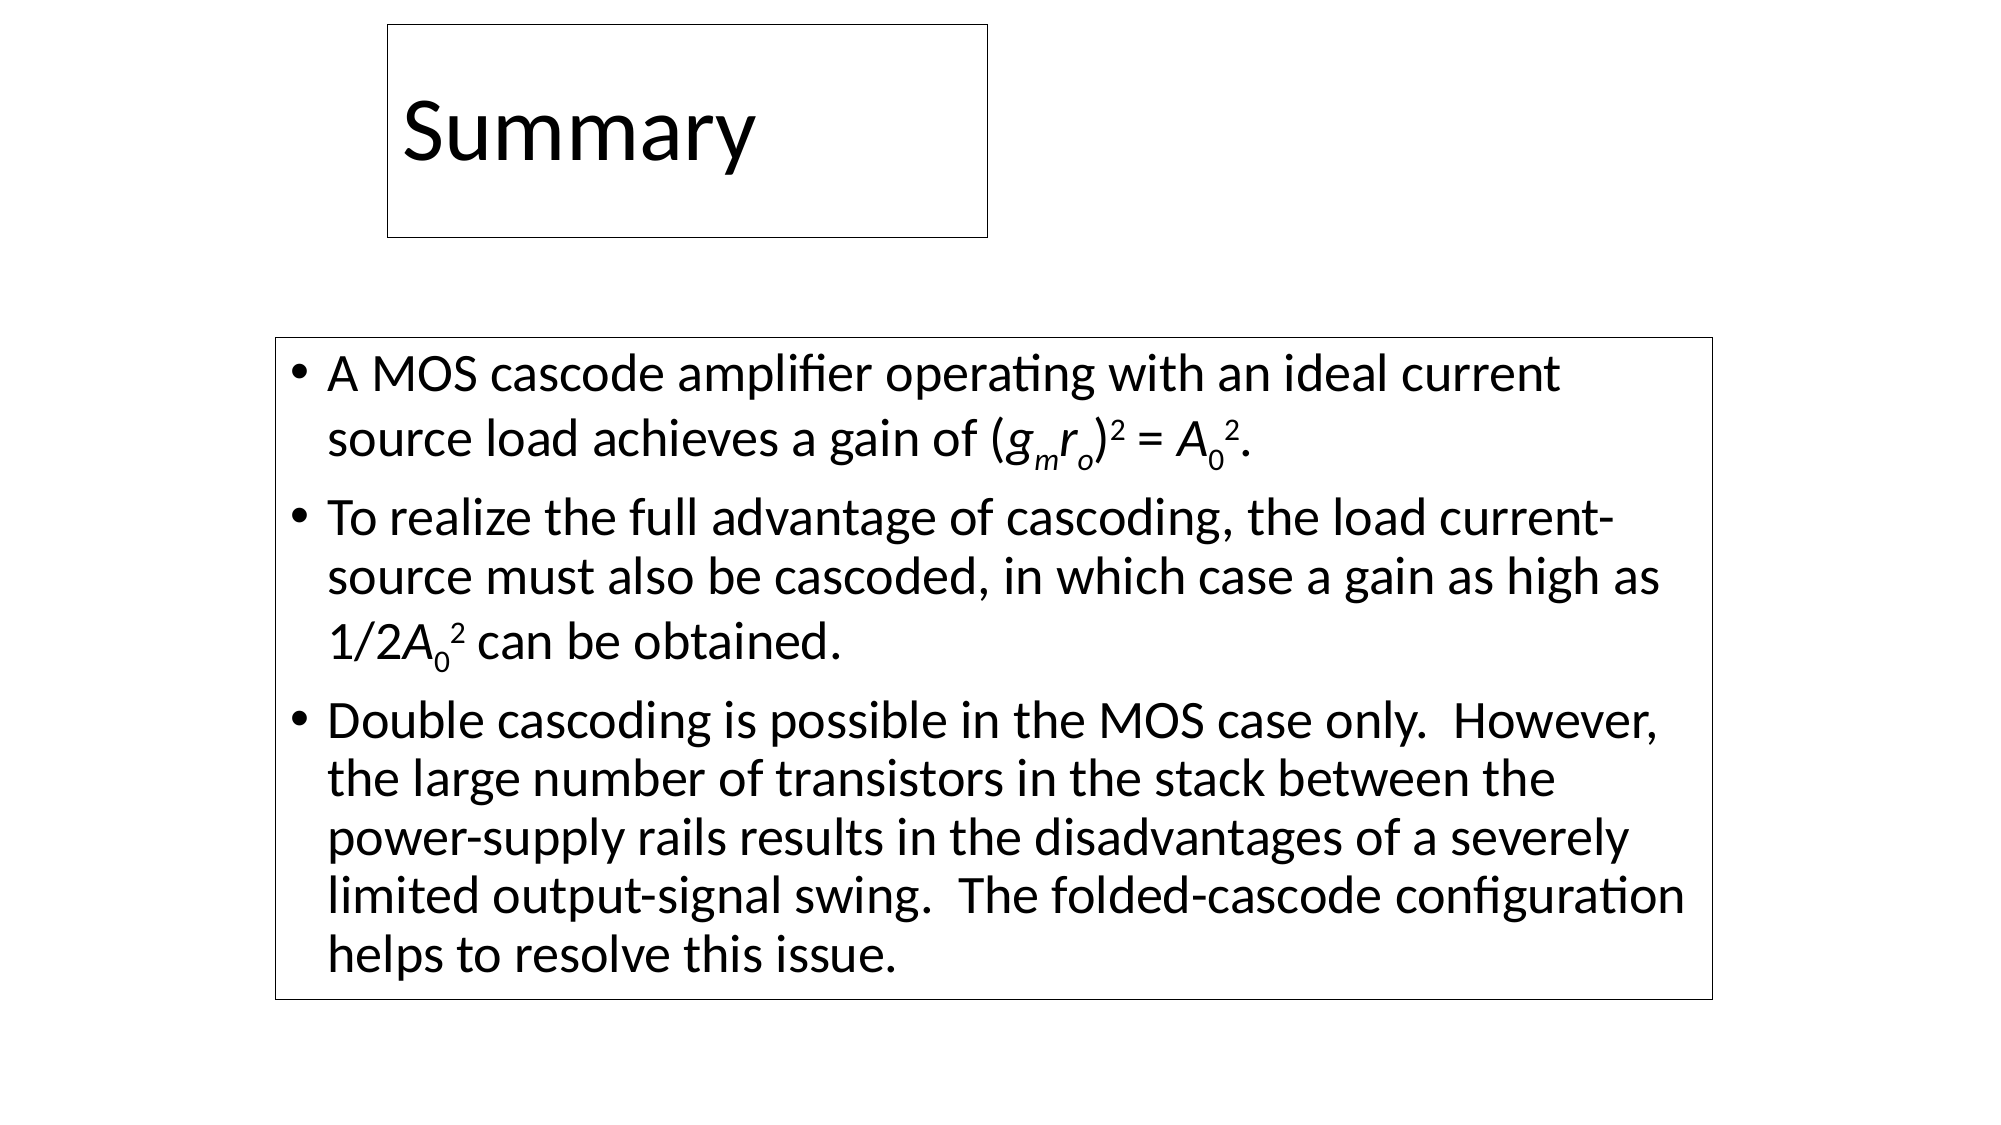

# Summary
A MOS cascode amplifier operating with an ideal current source load achieves a gain of (gmro)2 = A02.
To realize the full advantage of cascoding, the load current-source must also be cascoded, in which case a gain as high as 1/2A02 can be obtained.
Double cascoding is possible in the MOS case only.  However, the large number of transistors in the stack between the power-supply rails results in the disadvantages of a severely limited output-signal swing.  The folded-cascode configuration helps to resolve this issue.